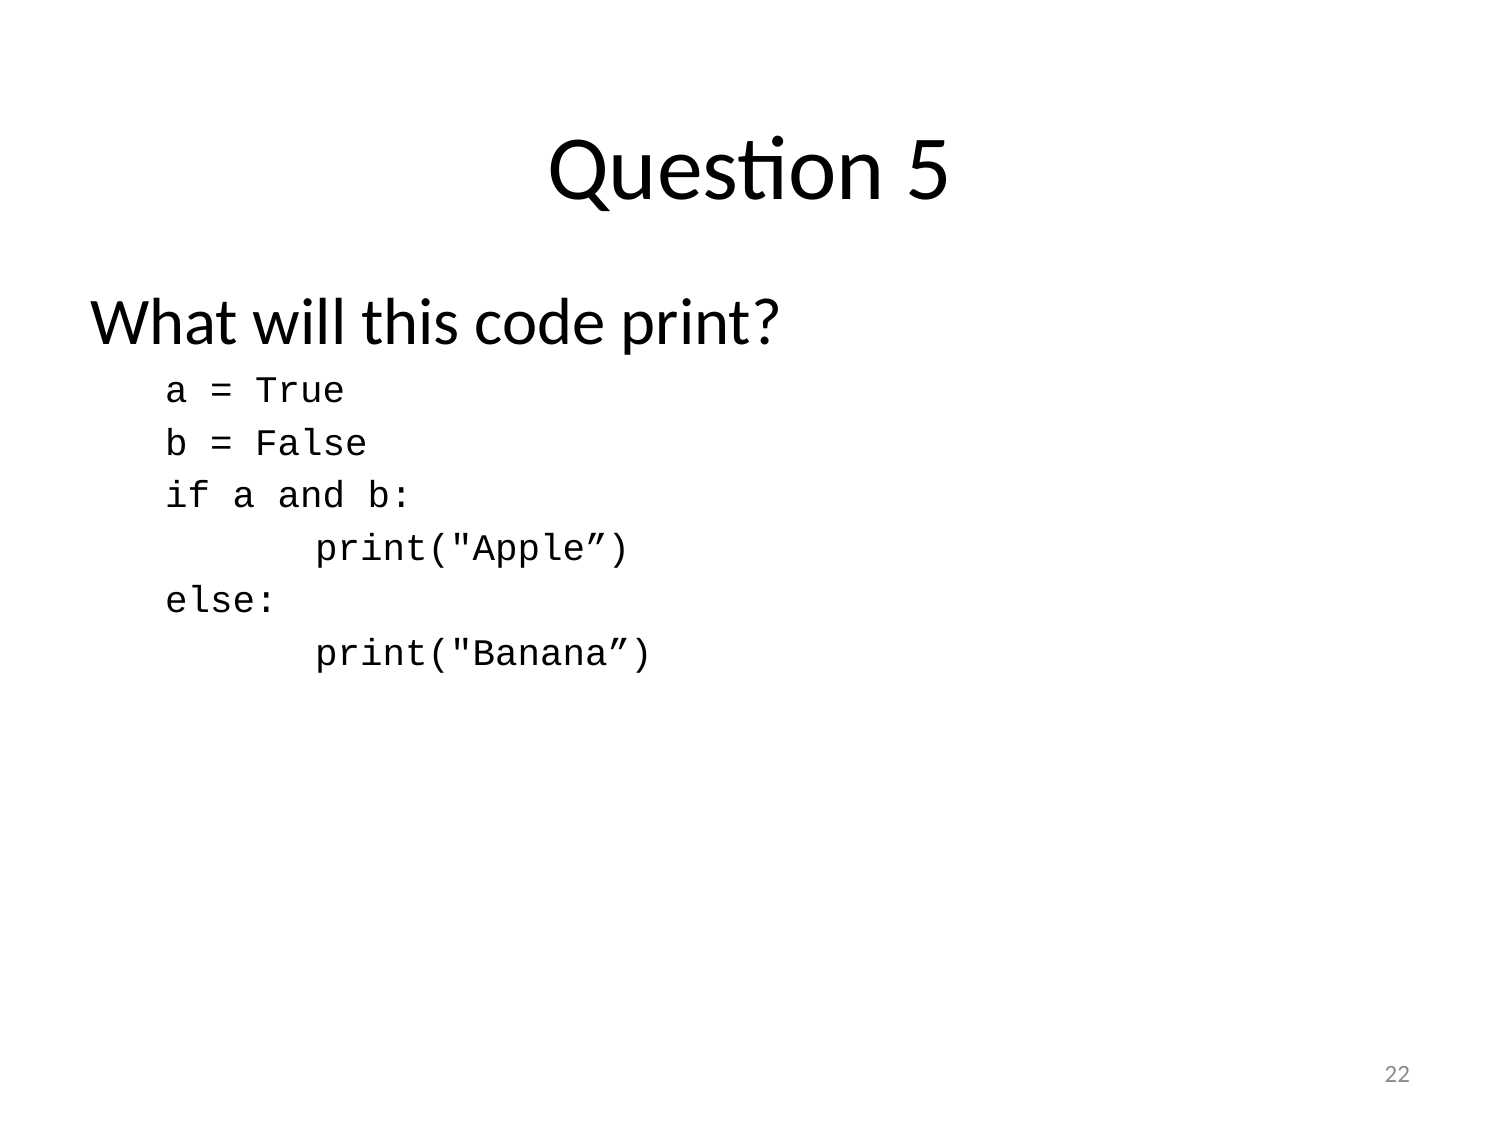

# Question 5
What will this code print?
a = True
b = False
if a and b:
	print("Apple”)
else:
	print("Banana”)

22